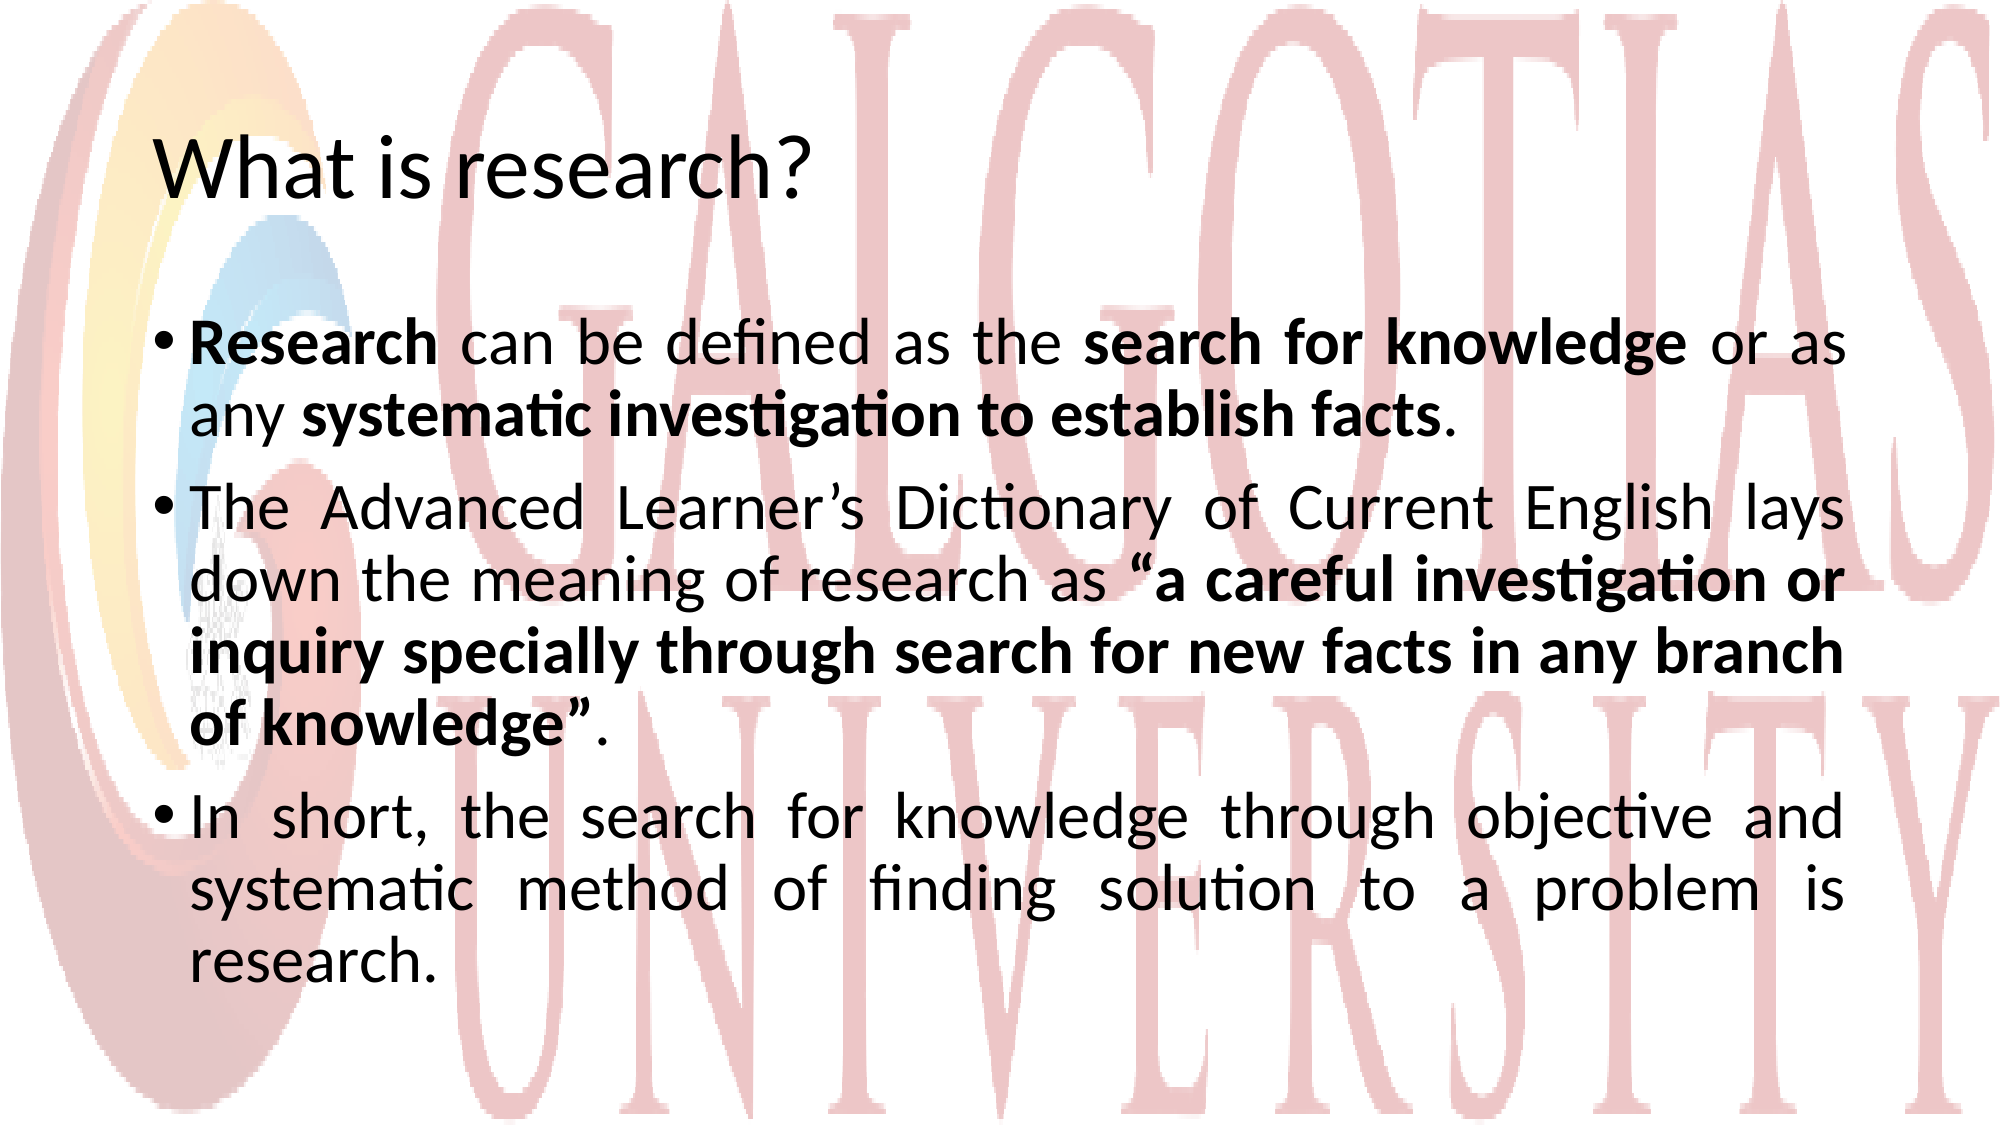

# What is research?
Research can be defined as the search for knowledge or as any systematic investigation to establish facts.
The Advanced Learner’s Dictionary of Current English lays down the meaning of research as “a careful investigation or inquiry specially through search for new facts in any branch of knowledge”.
In short, the search for knowledge through objective and systematic method of finding solution to a problem is research.